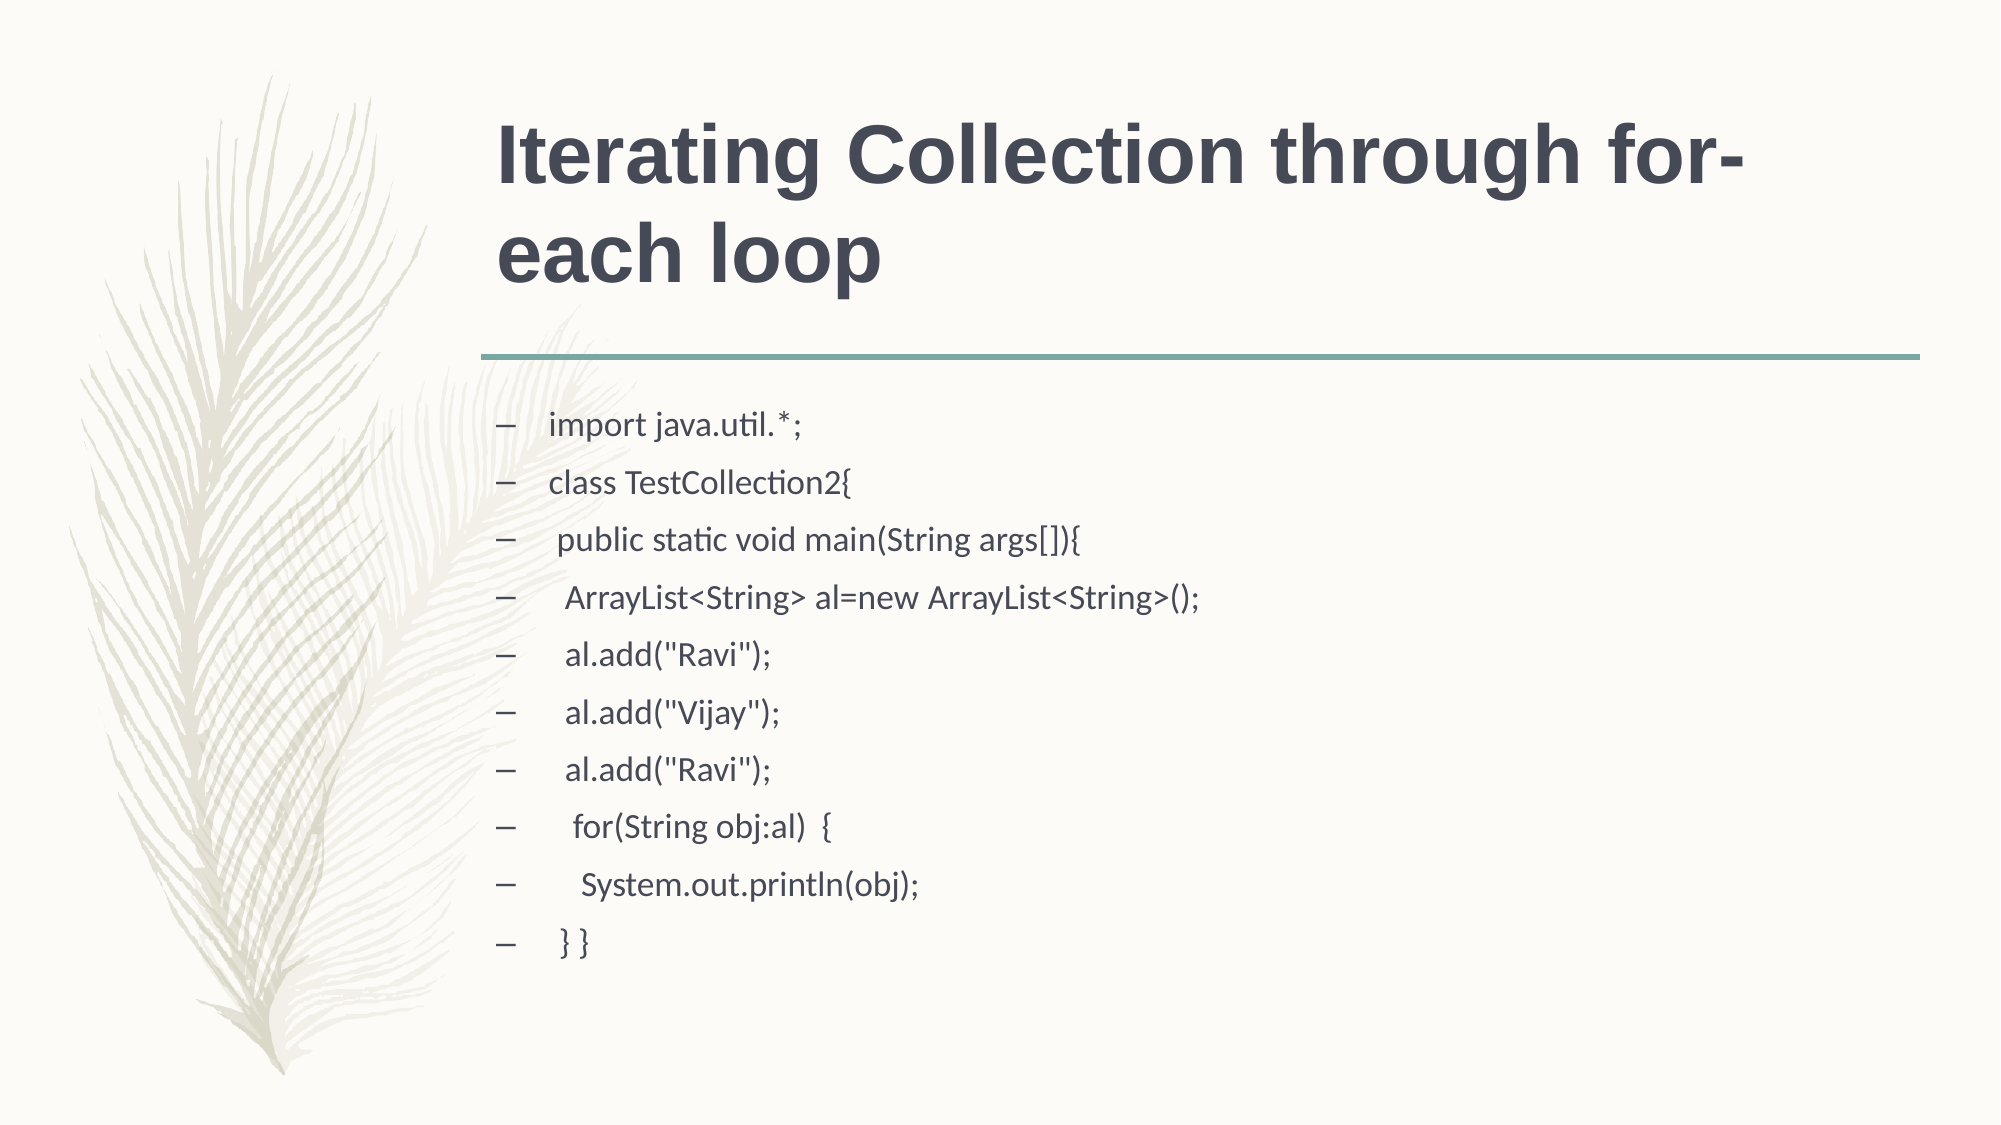

# Iterating Collection through for-  each loop
import java.util.*;
class TestCollection2{
public static void main(String args[]){
ArrayList<String> al=new ArrayList<String>();
al.add("Ravi");
al.add("Vijay");
al.add("Ravi");
for(String obj:al) {
System.out.println(obj);
–	} }